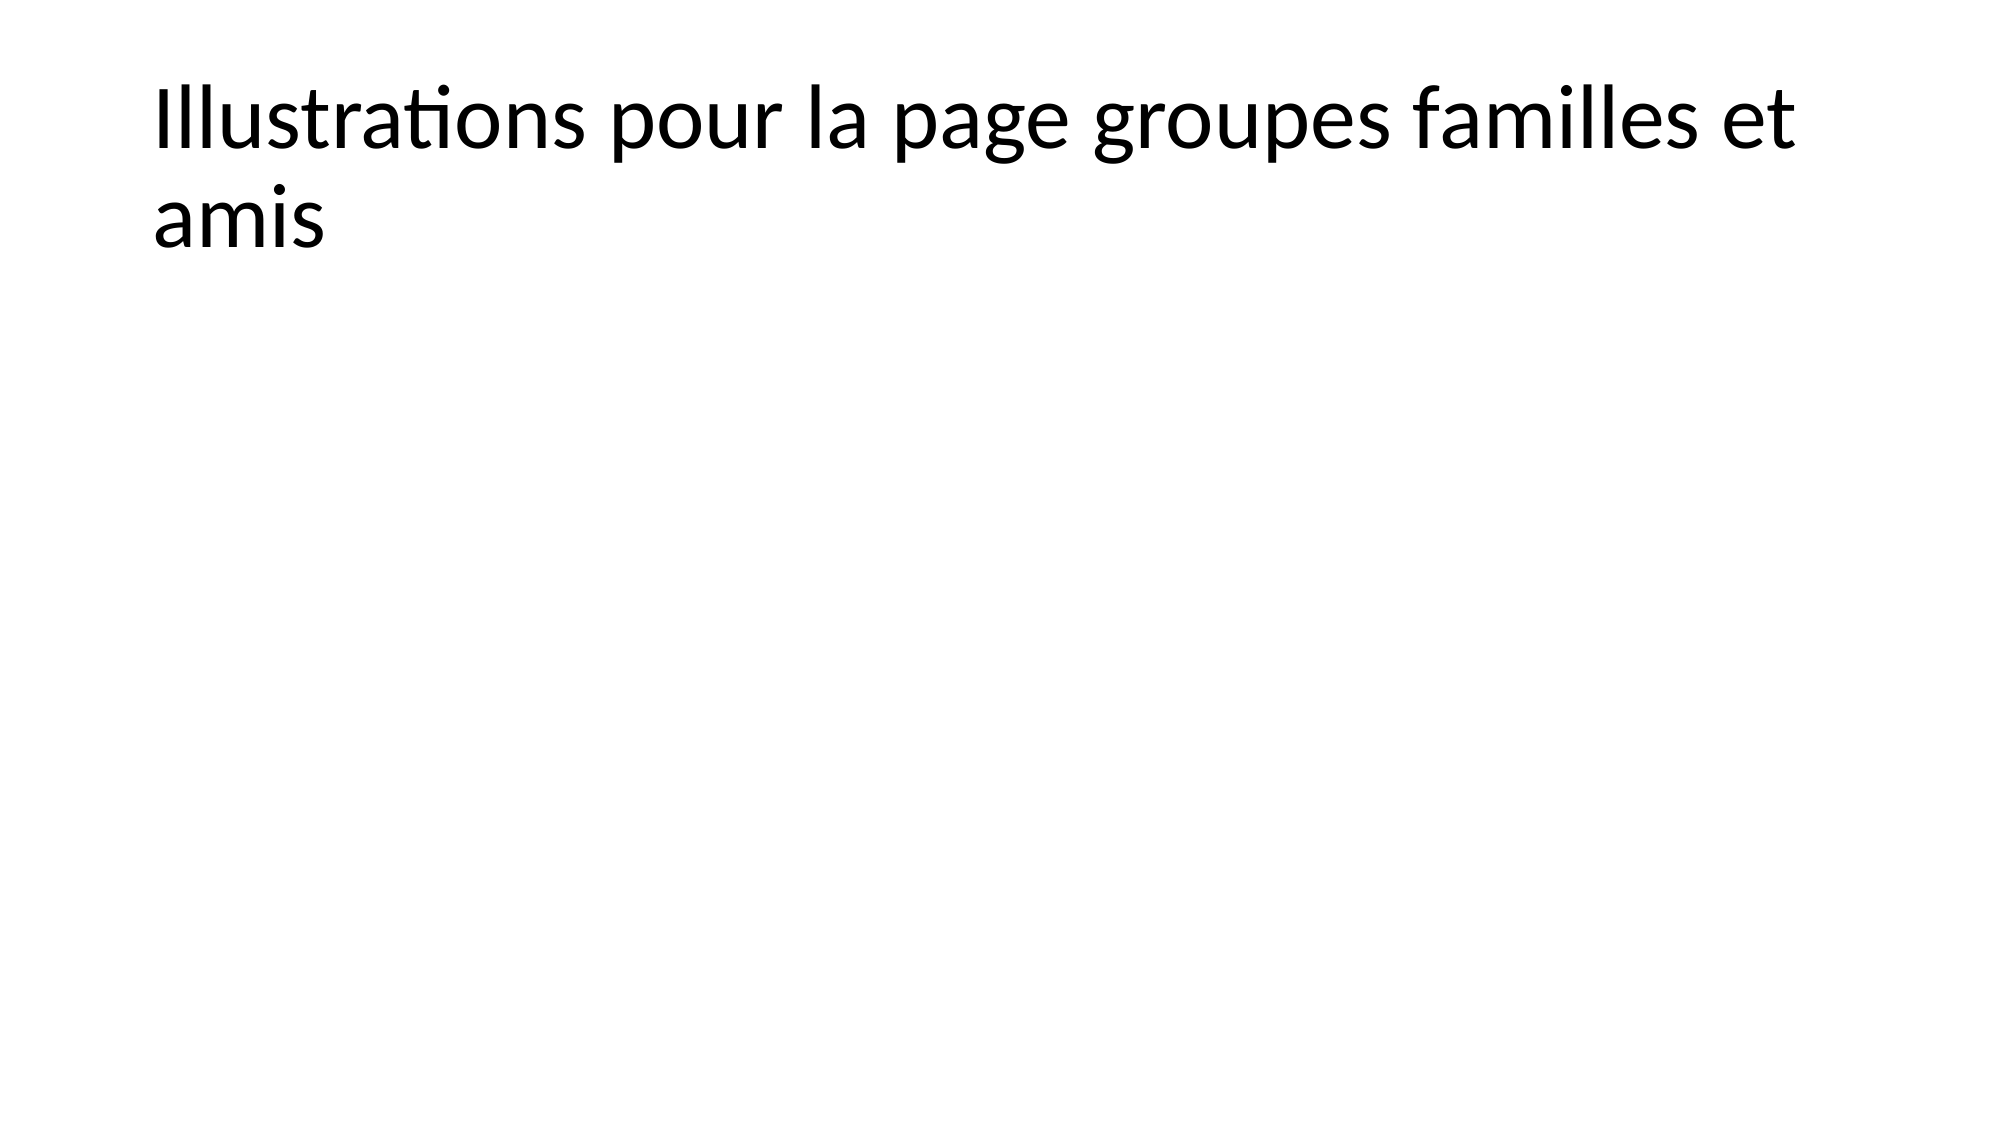

# Illustrations pour la page groupes familles et amis